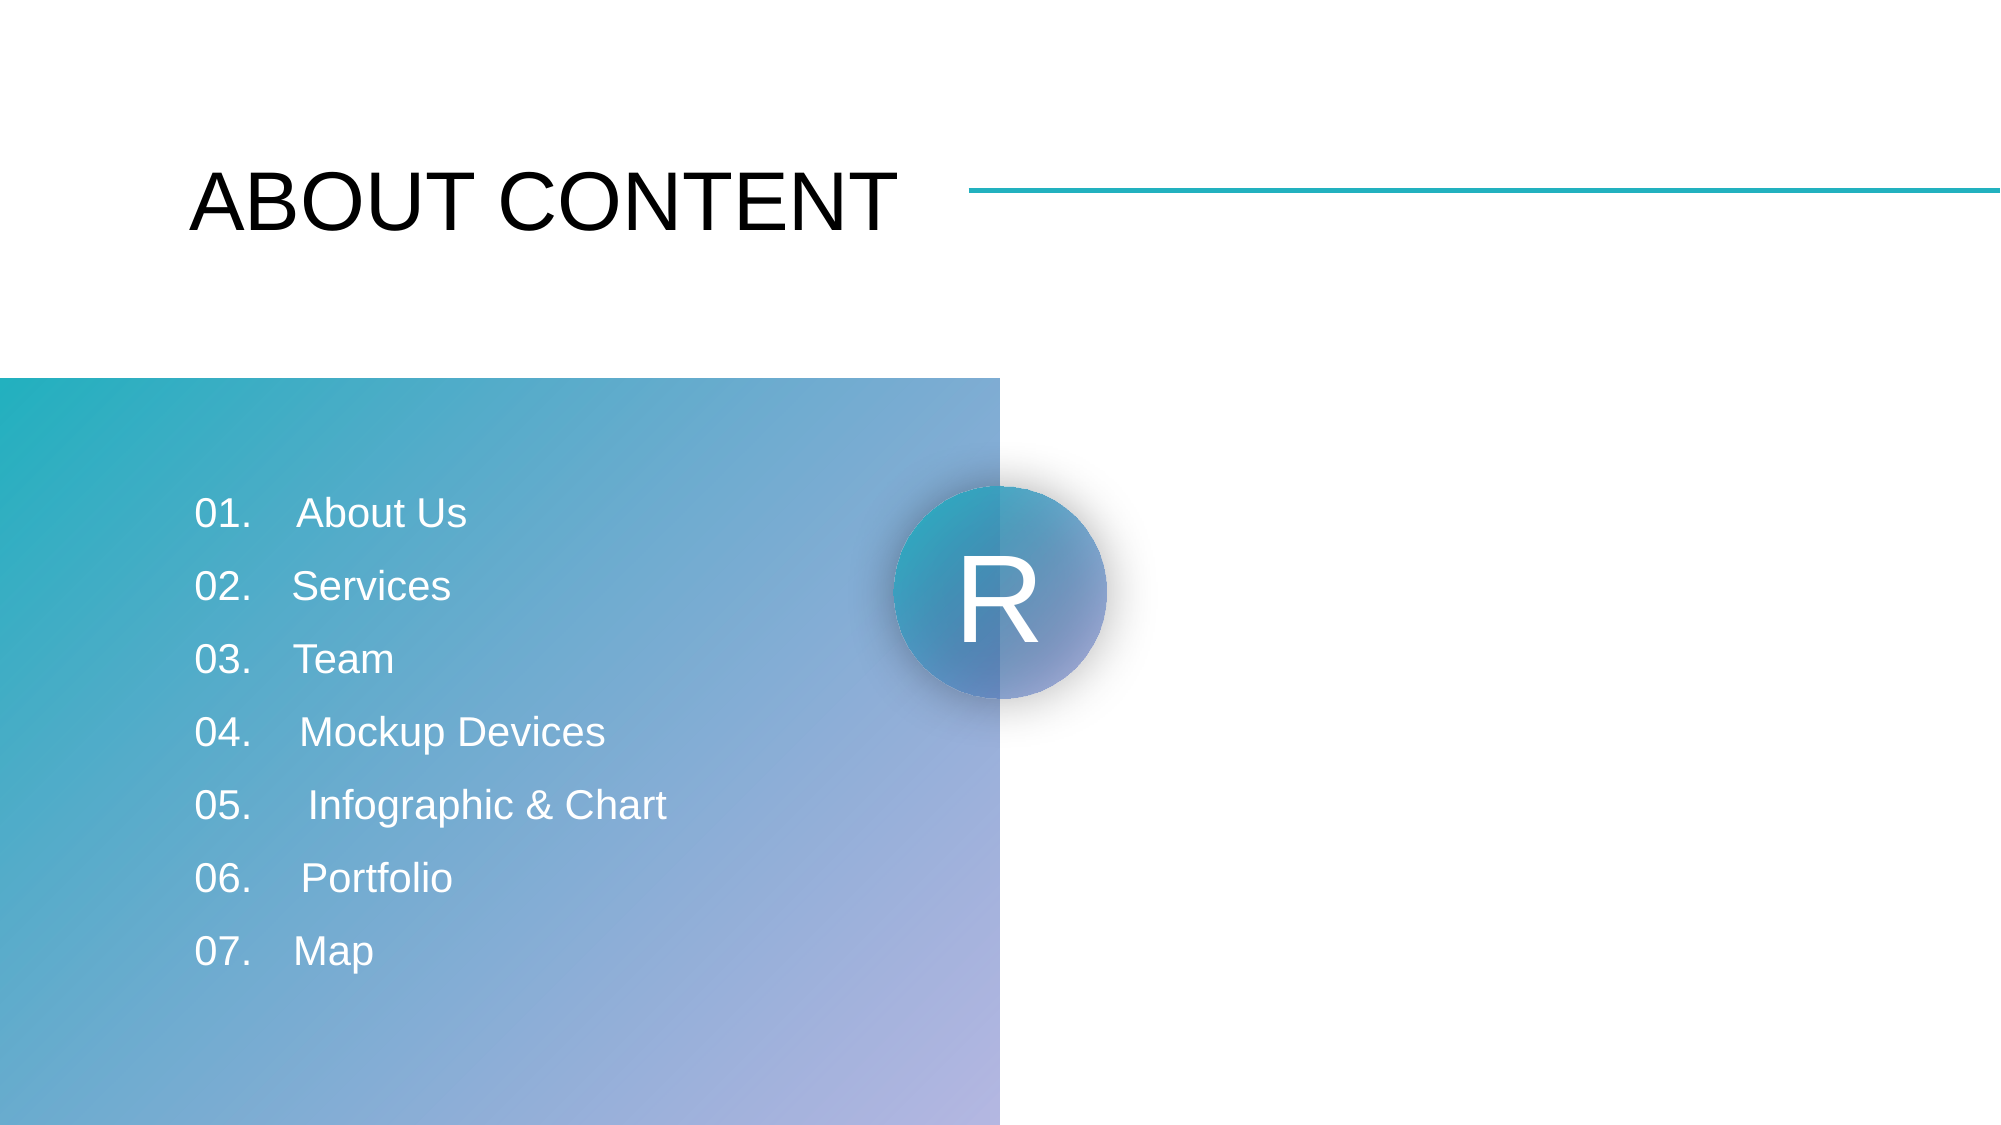

ABOUT CONTENT

01.
About Us
R
02.
Services
03.
Team
04.
Mockup Devices
05.
Infographic & Chart
06.
Portfolio
07.
Map